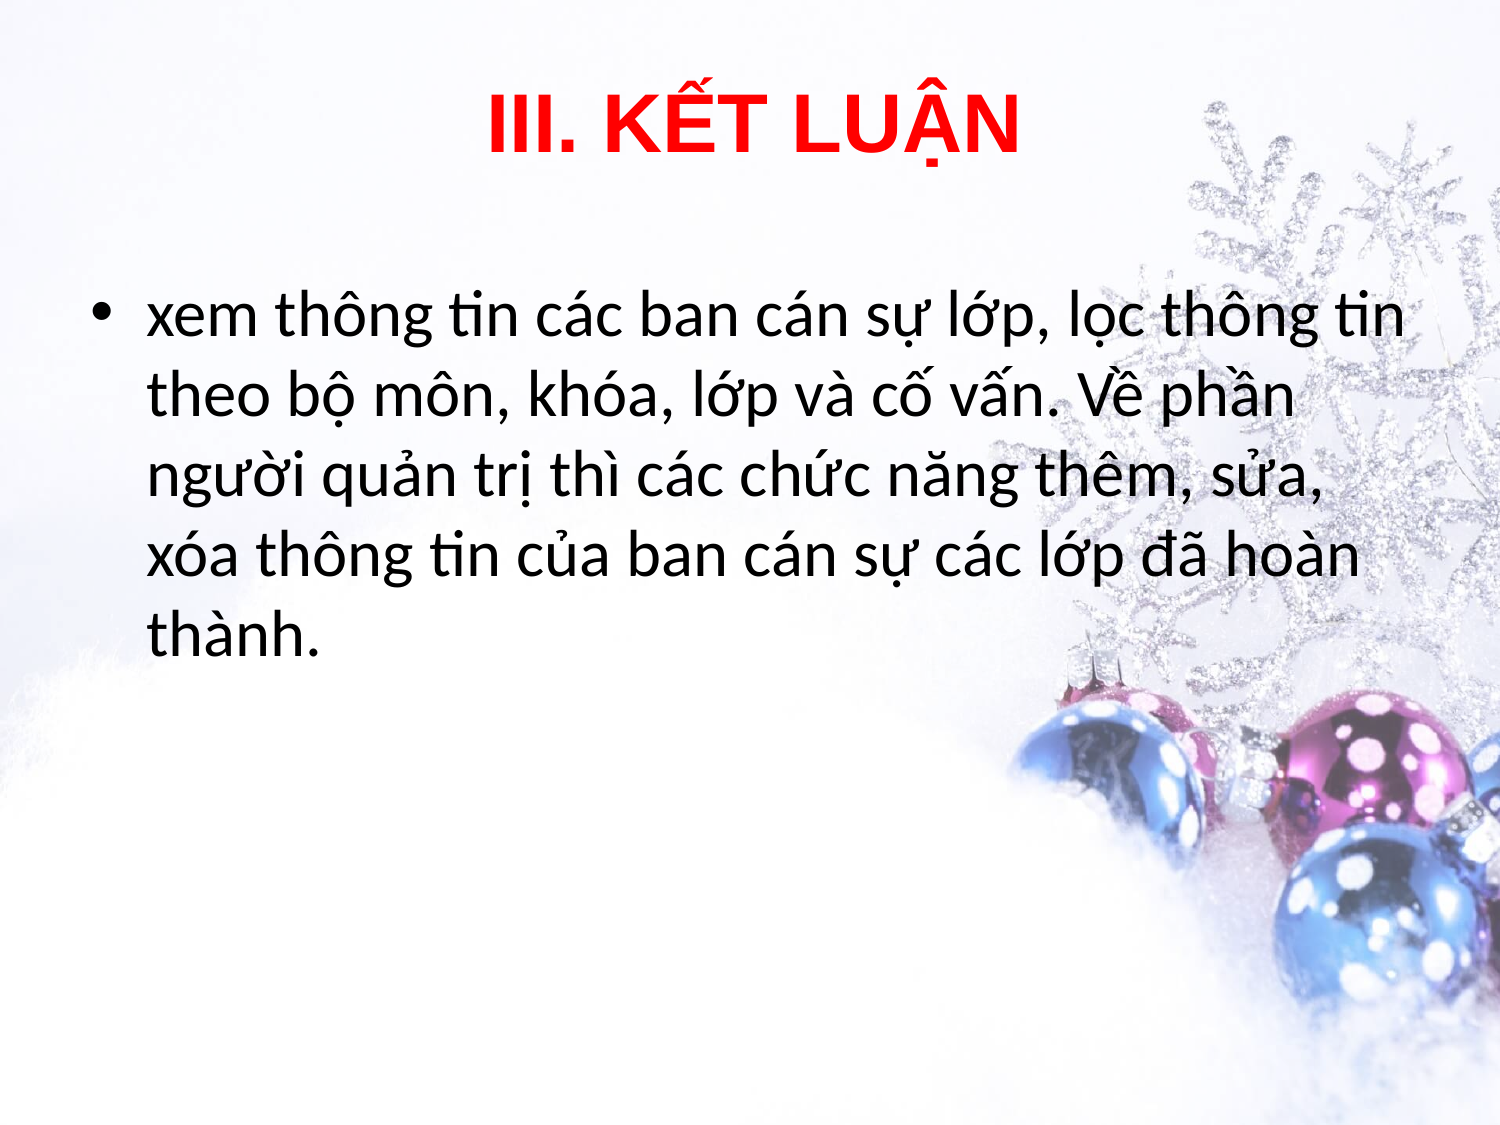

# III. KẾT LUẬN
xem thông tin các ban cán sự lớp, lọc thông tin theo bộ môn, khóa, lớp và cố vấn. Về phần người quản trị thì các chức năng thêm, sửa, xóa thông tin của ban cán sự các lớp đã hoàn thành.